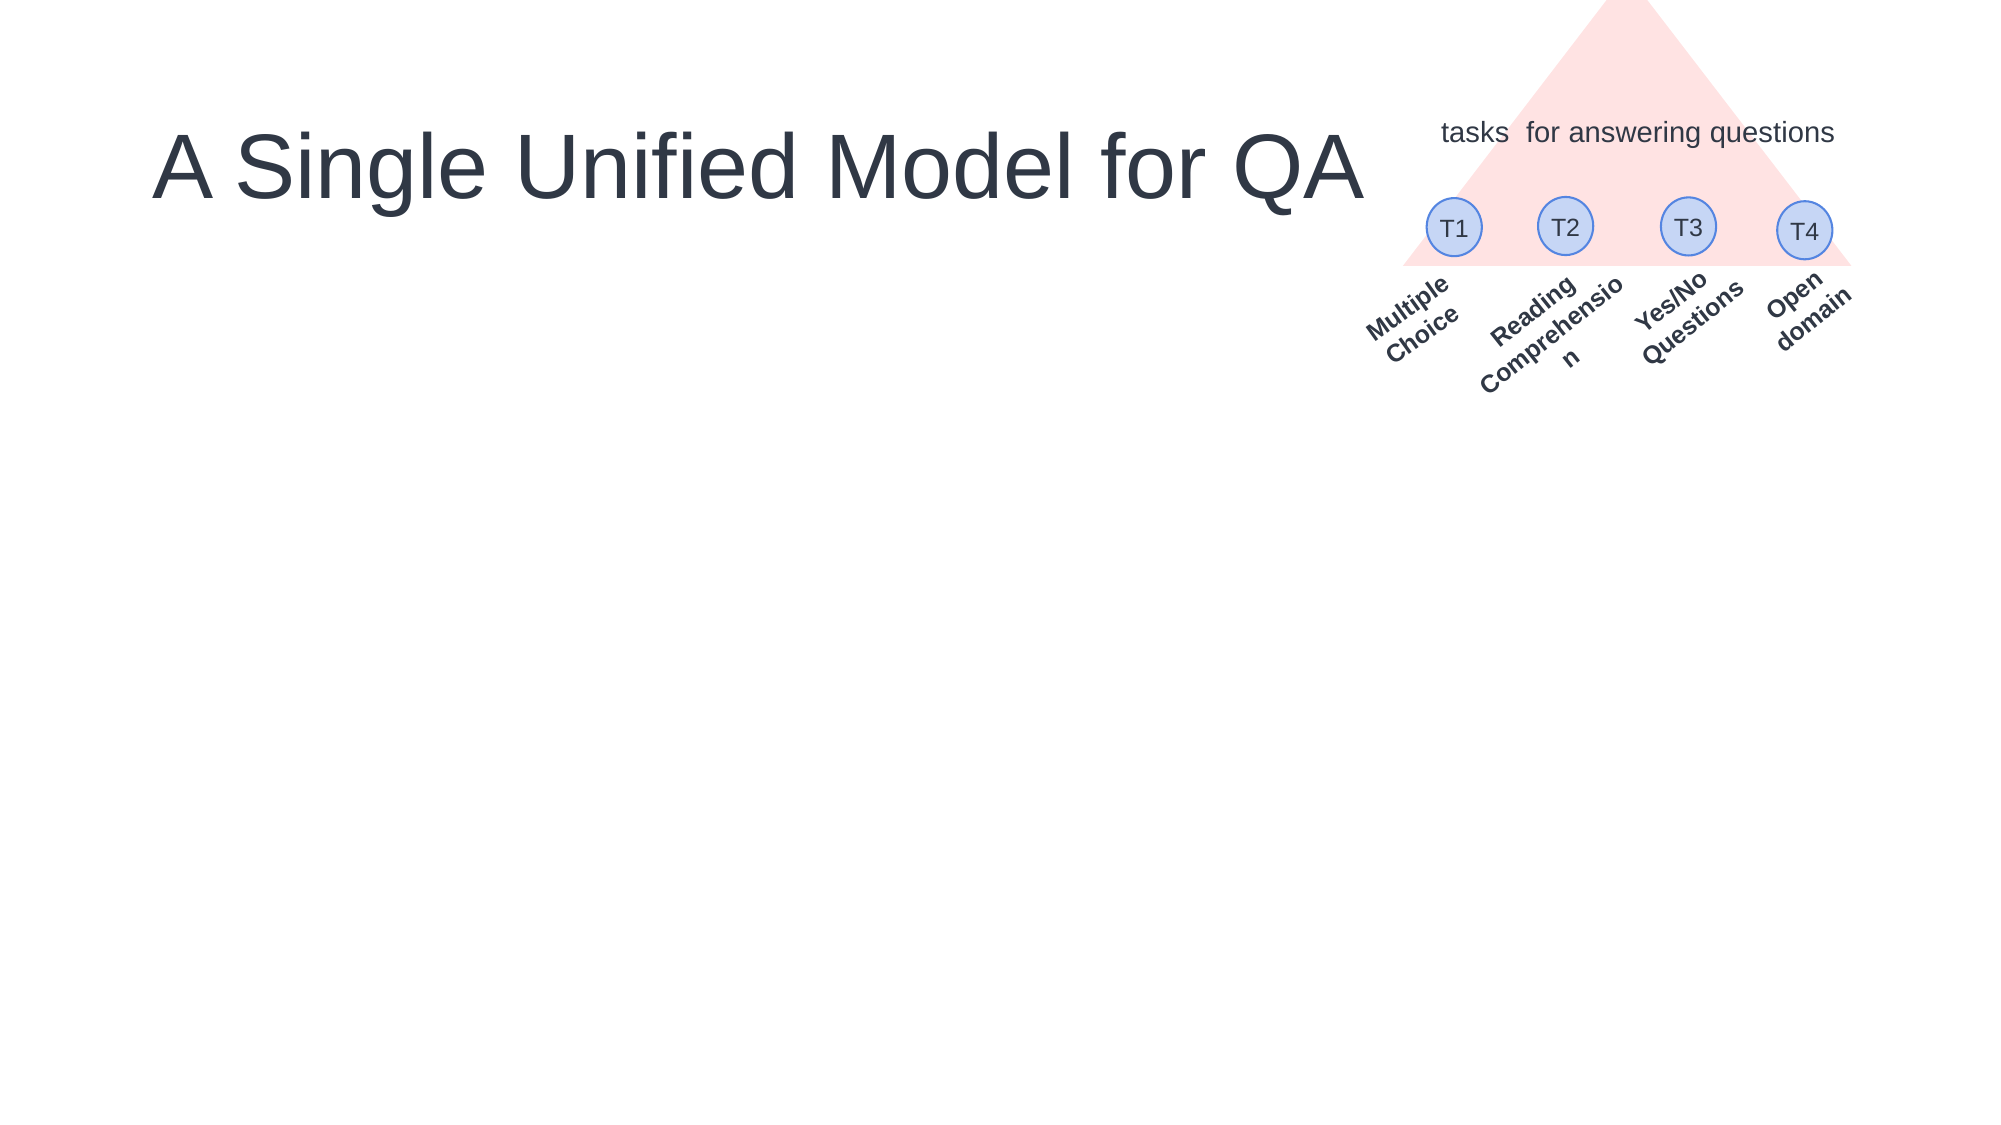

# A Single Unified Model for QA
tasks  for answering questions
T2
T3
T1
T4
Open
domain
Yes/No
Questions
Multiple
Choice
Reading
Comprehension